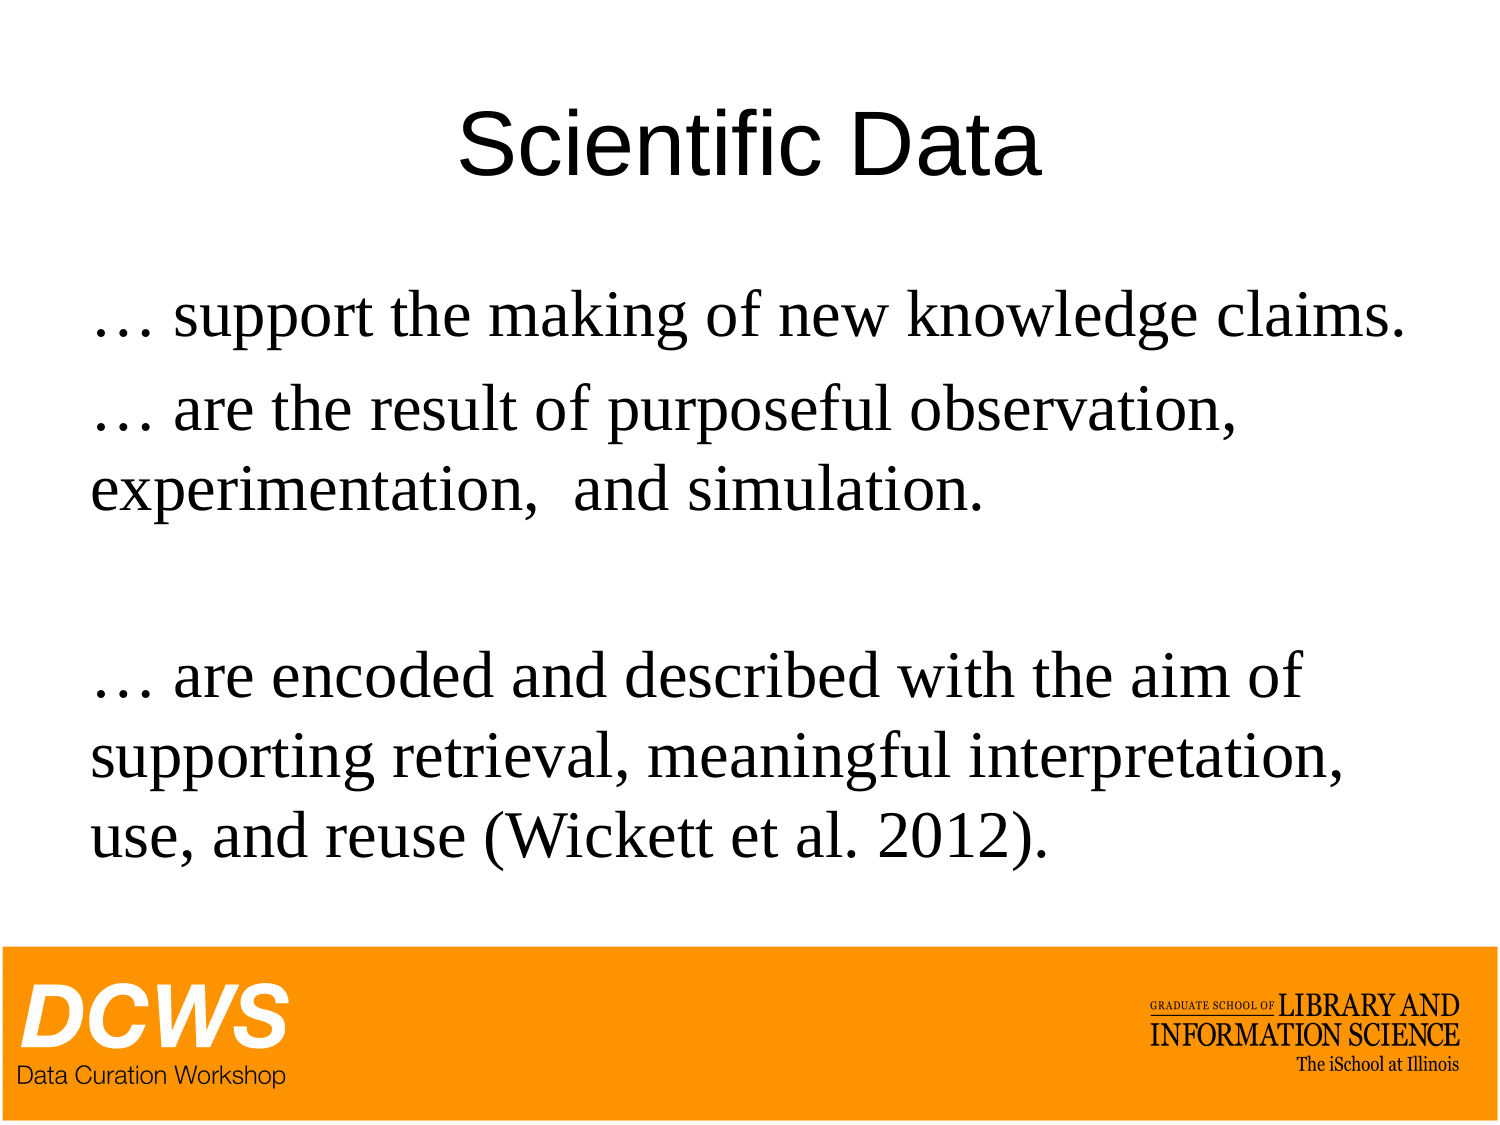

# Scientific Data
… support the making of new knowledge claims.
… are the result of purposeful observation, experimentation,  and simulation.

… are encoded and described with the aim of supporting retrieval, meaningful interpretation, use, and reuse (Wickett et al. 2012).